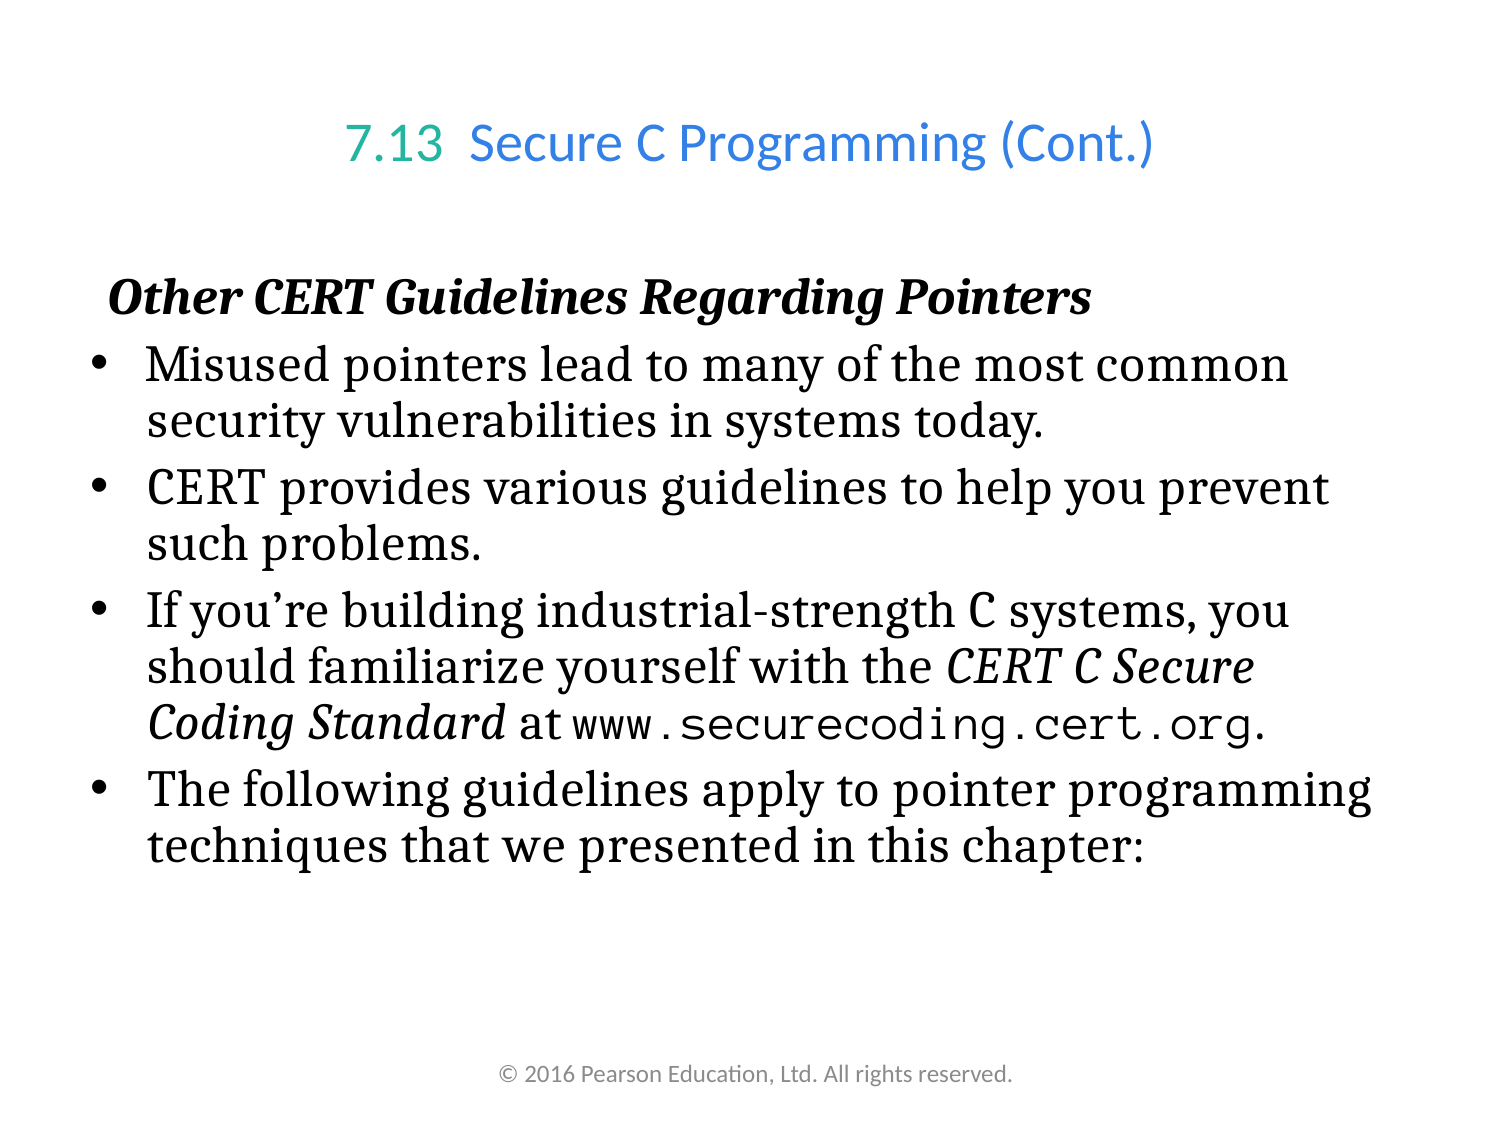

# 7.13  Secure C Programming (Cont.)
Other CERT Guidelines Regarding Pointers
Misused pointers lead to many of the most common security vulnerabilities in systems today.
CERT provides various guidelines to help you prevent such problems.
If you’re building industrial-strength C systems, you should familiarize yourself with the CERT C Secure Coding Standard at www.securecoding.cert.org.
The following guidelines apply to pointer programming techniques that we presented in this chapter:
© 2016 Pearson Education, Ltd. All rights reserved.